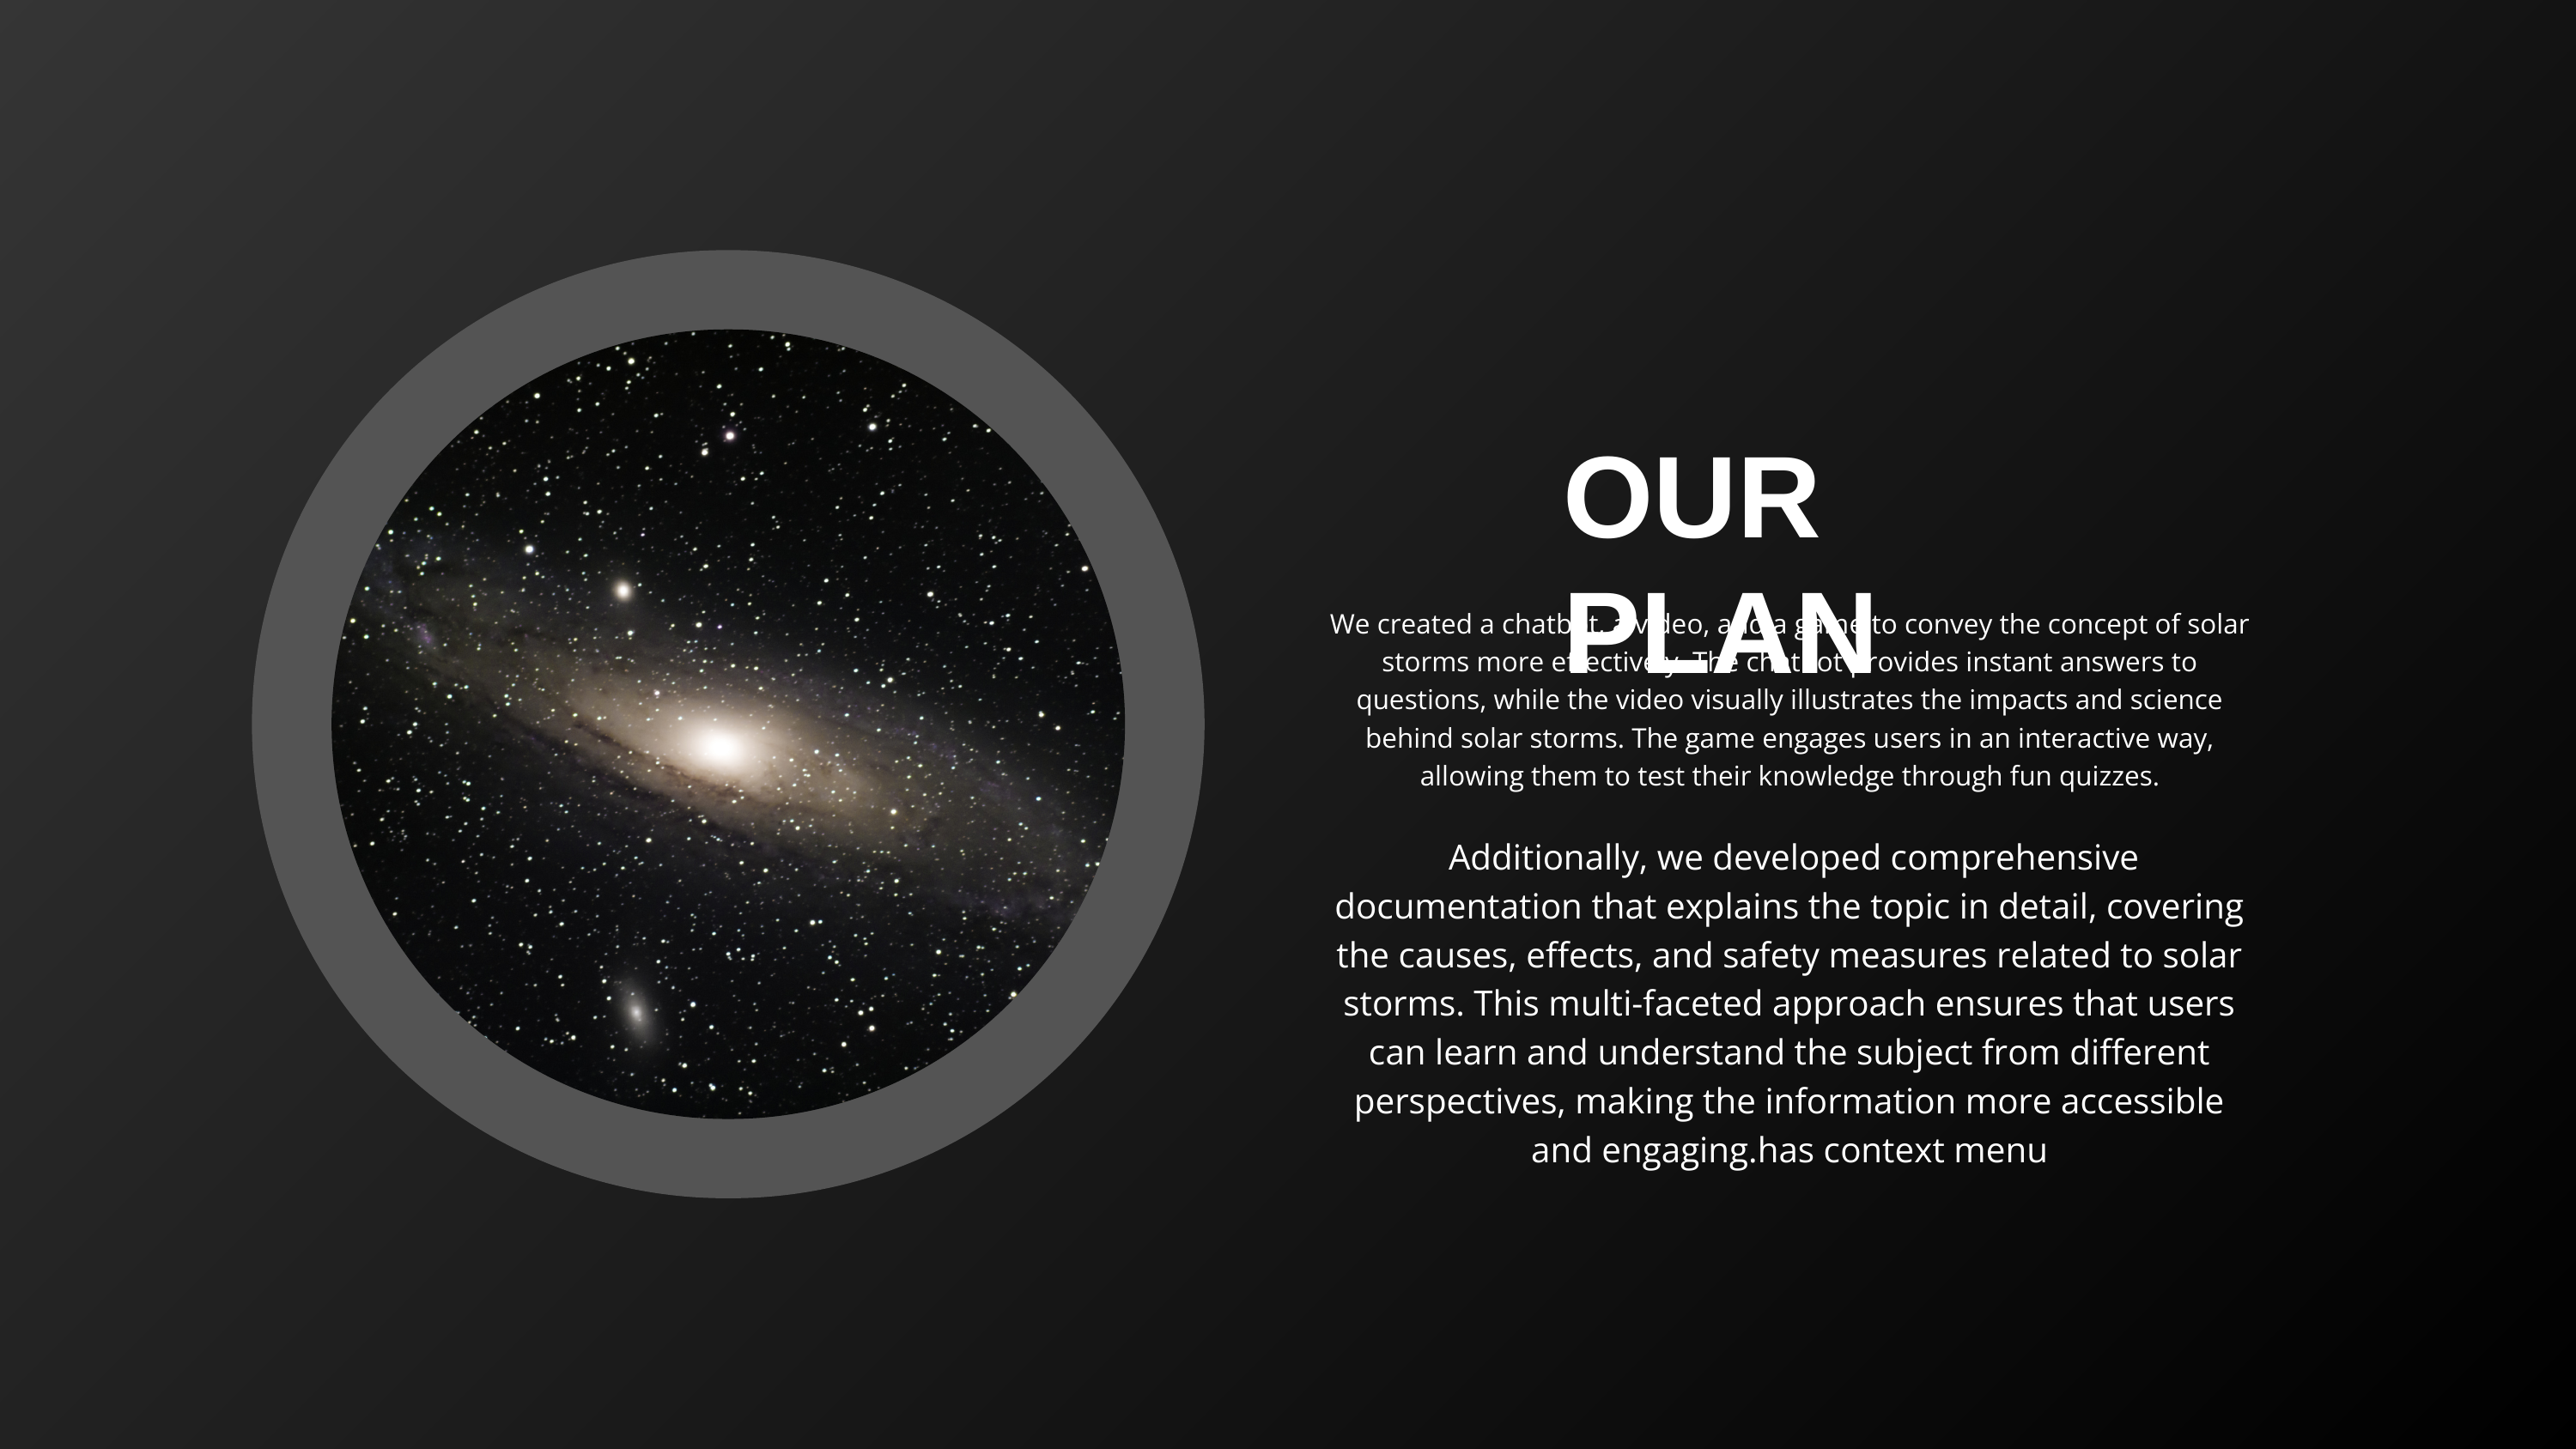

OUR PLAN
We created a chatbot, a video, and a game to convey the concept of solar storms more effectively. The chatbot provides instant answers to questions, while the video visually illustrates the impacts and science behind solar storms. The game engages users in an interactive way, allowing them to test their knowledge through fun quizzes.

 Additionally, we developed comprehensive documentation that explains the topic in detail, covering the causes, effects, and safety measures related to solar storms. This multi-faceted approach ensures that users can learn and understand the subject from different perspectives, making the information more accessible and engaging.has context menu